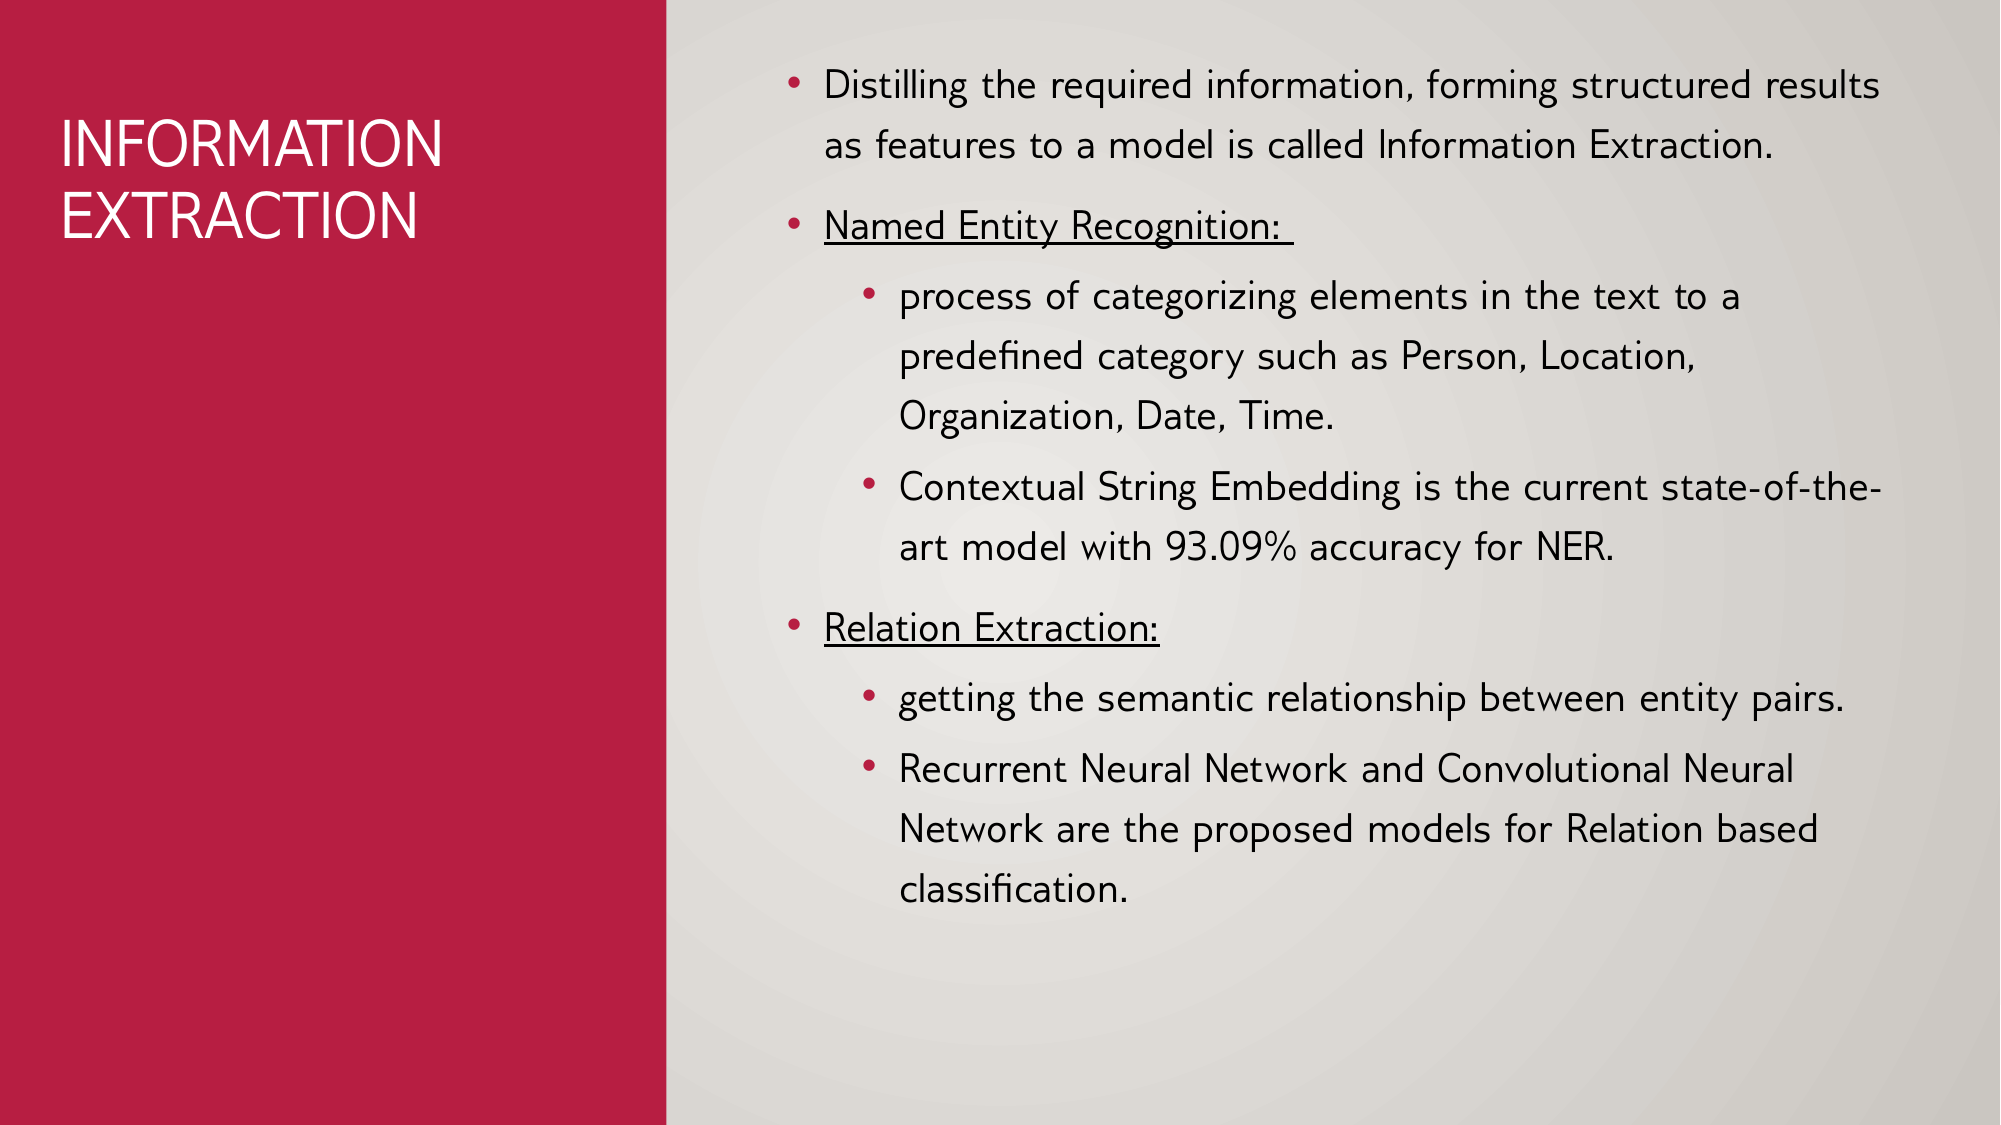

Distilling the required information, forming structured results as features to a model is called Information Extraction.
Named Entity Recognition:
process of categorizing elements in the text to a predefined category such as Person, Location, Organization, Date, Time.
Contextual String Embedding is the current state-of-the-art model with 93.09% accuracy for NER.
Relation Extraction:
getting the semantic relationship between entity pairs.
Recurrent Neural Network and Convolutional Neural Network are the proposed models for Relation based classification.

# Information Extraction